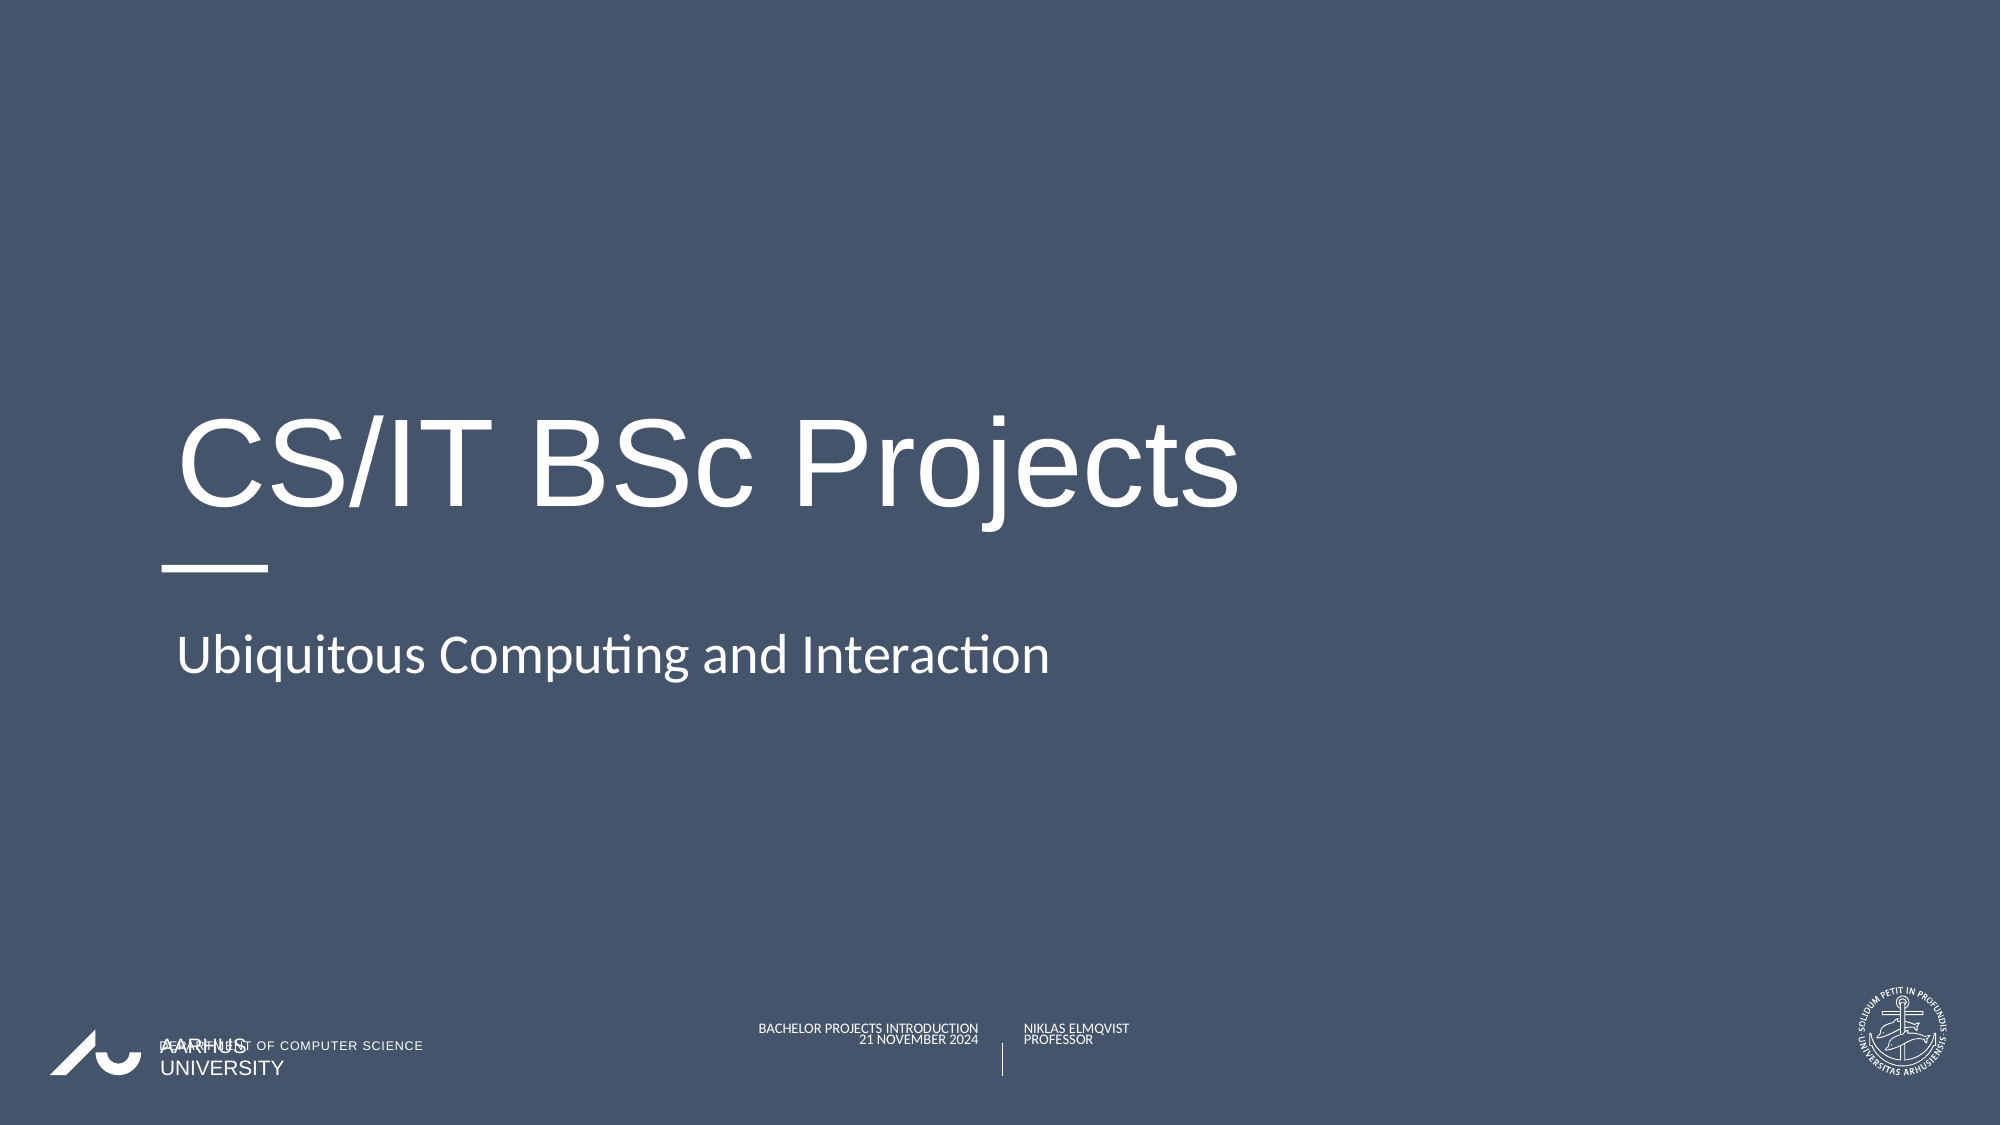

# CS/IT BSc Projects
Ubiquitous Computing and Interaction